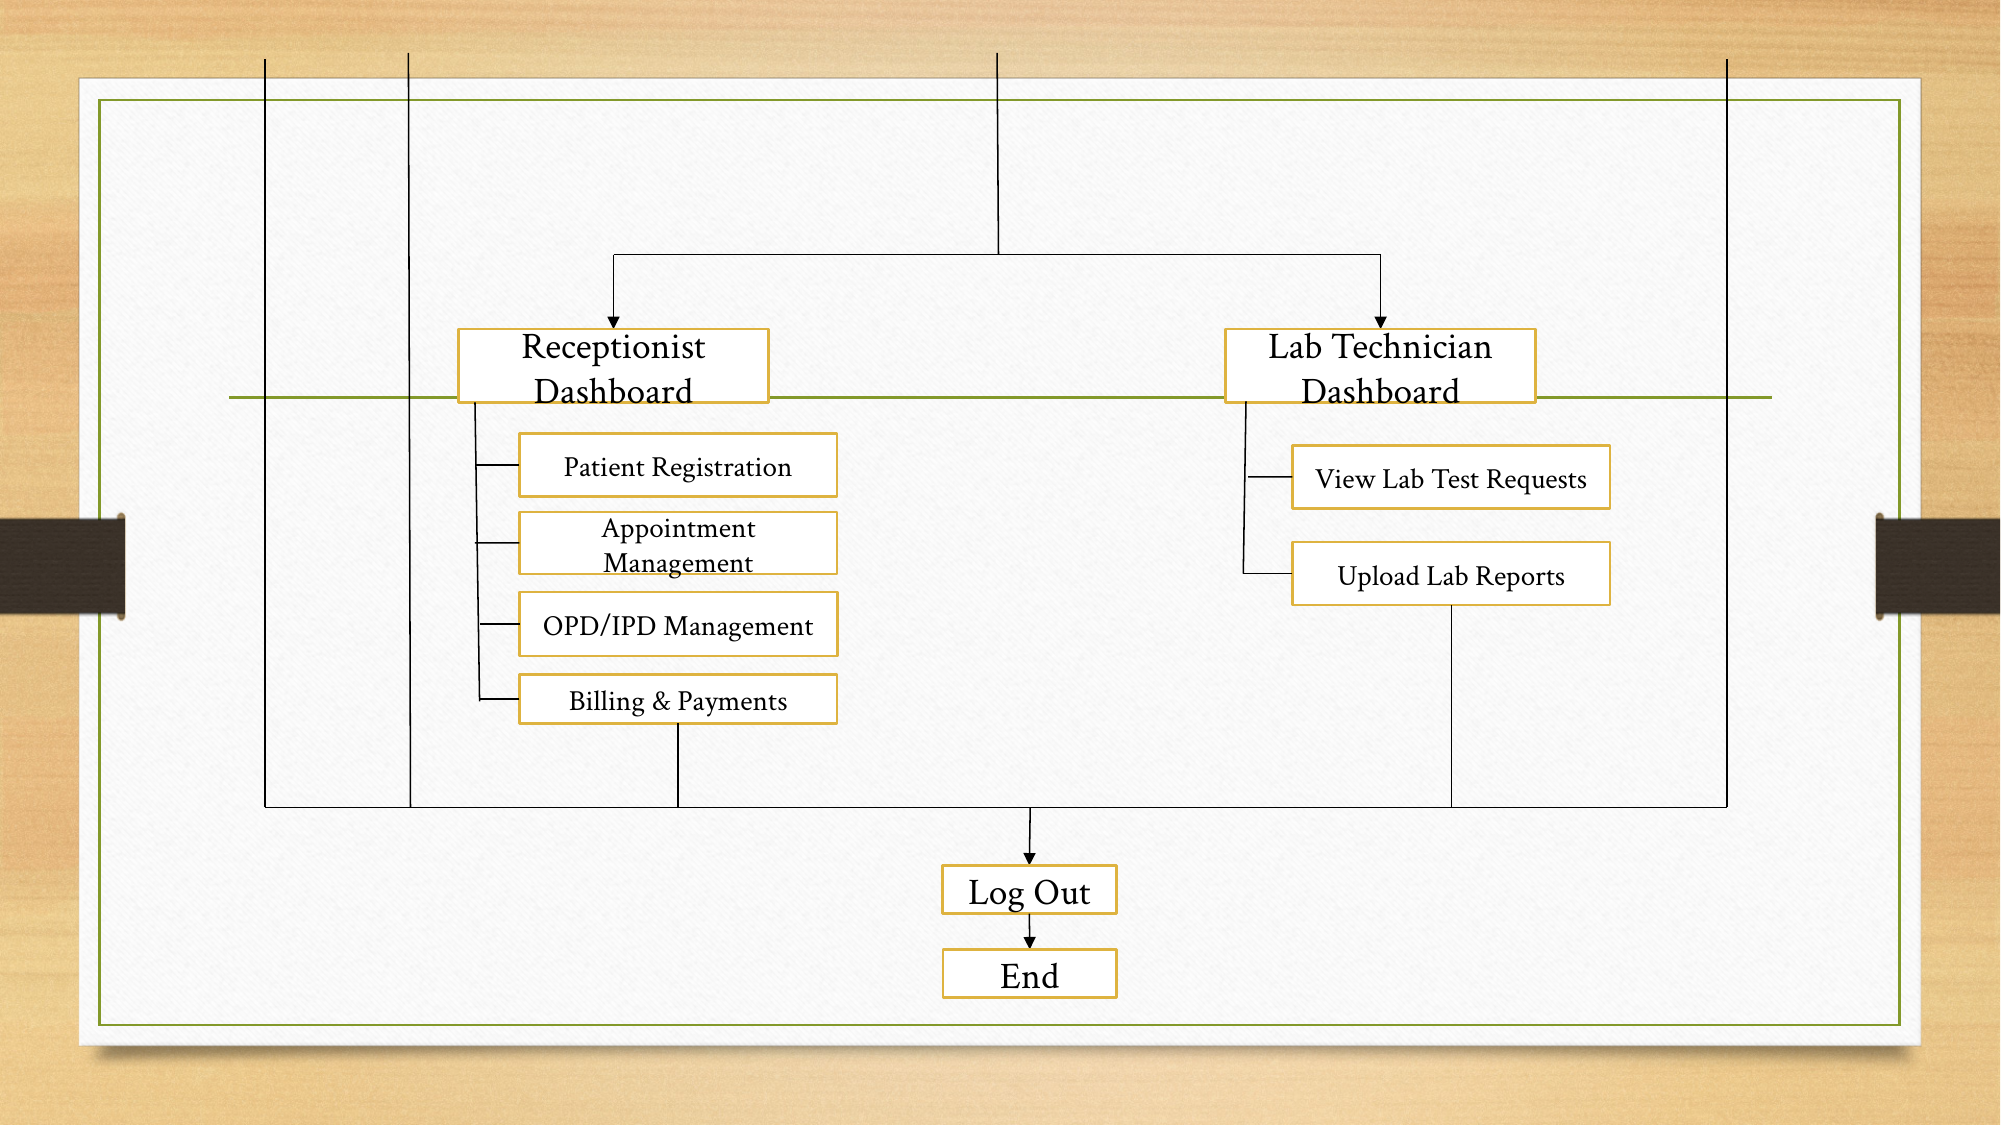

Receptionist Dashboard
Lab Technician Dashboard
Patient Registration
View Lab Test Requests
Appointment Management
Upload Lab Reports
OPD/IPD Management
Billing & Payments
Log Out
End